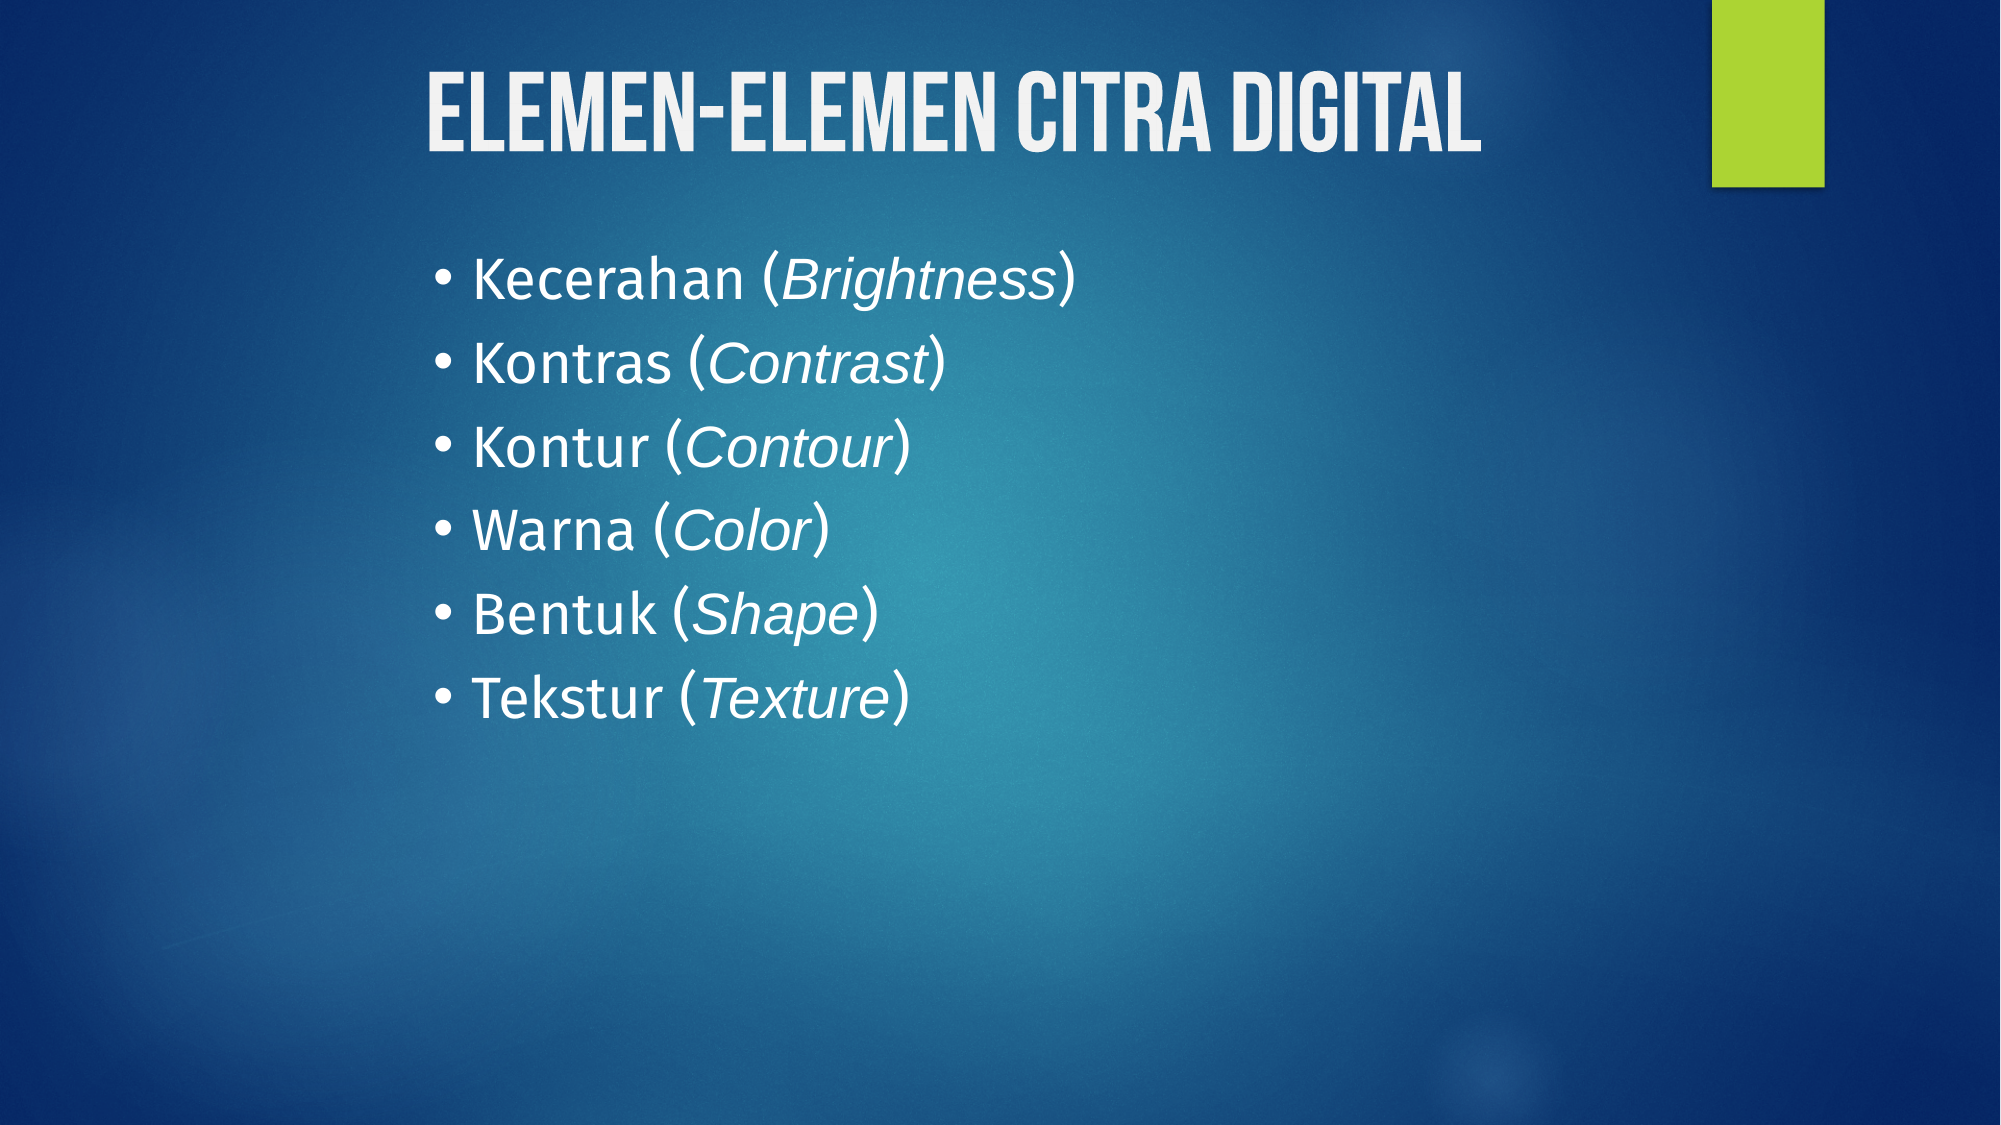

Kecerahan (Brightness)
Kontras (Contrast)
Kontur (Contour)
Warna (Color)
Bentuk (Shape)
Tekstur (Texture)